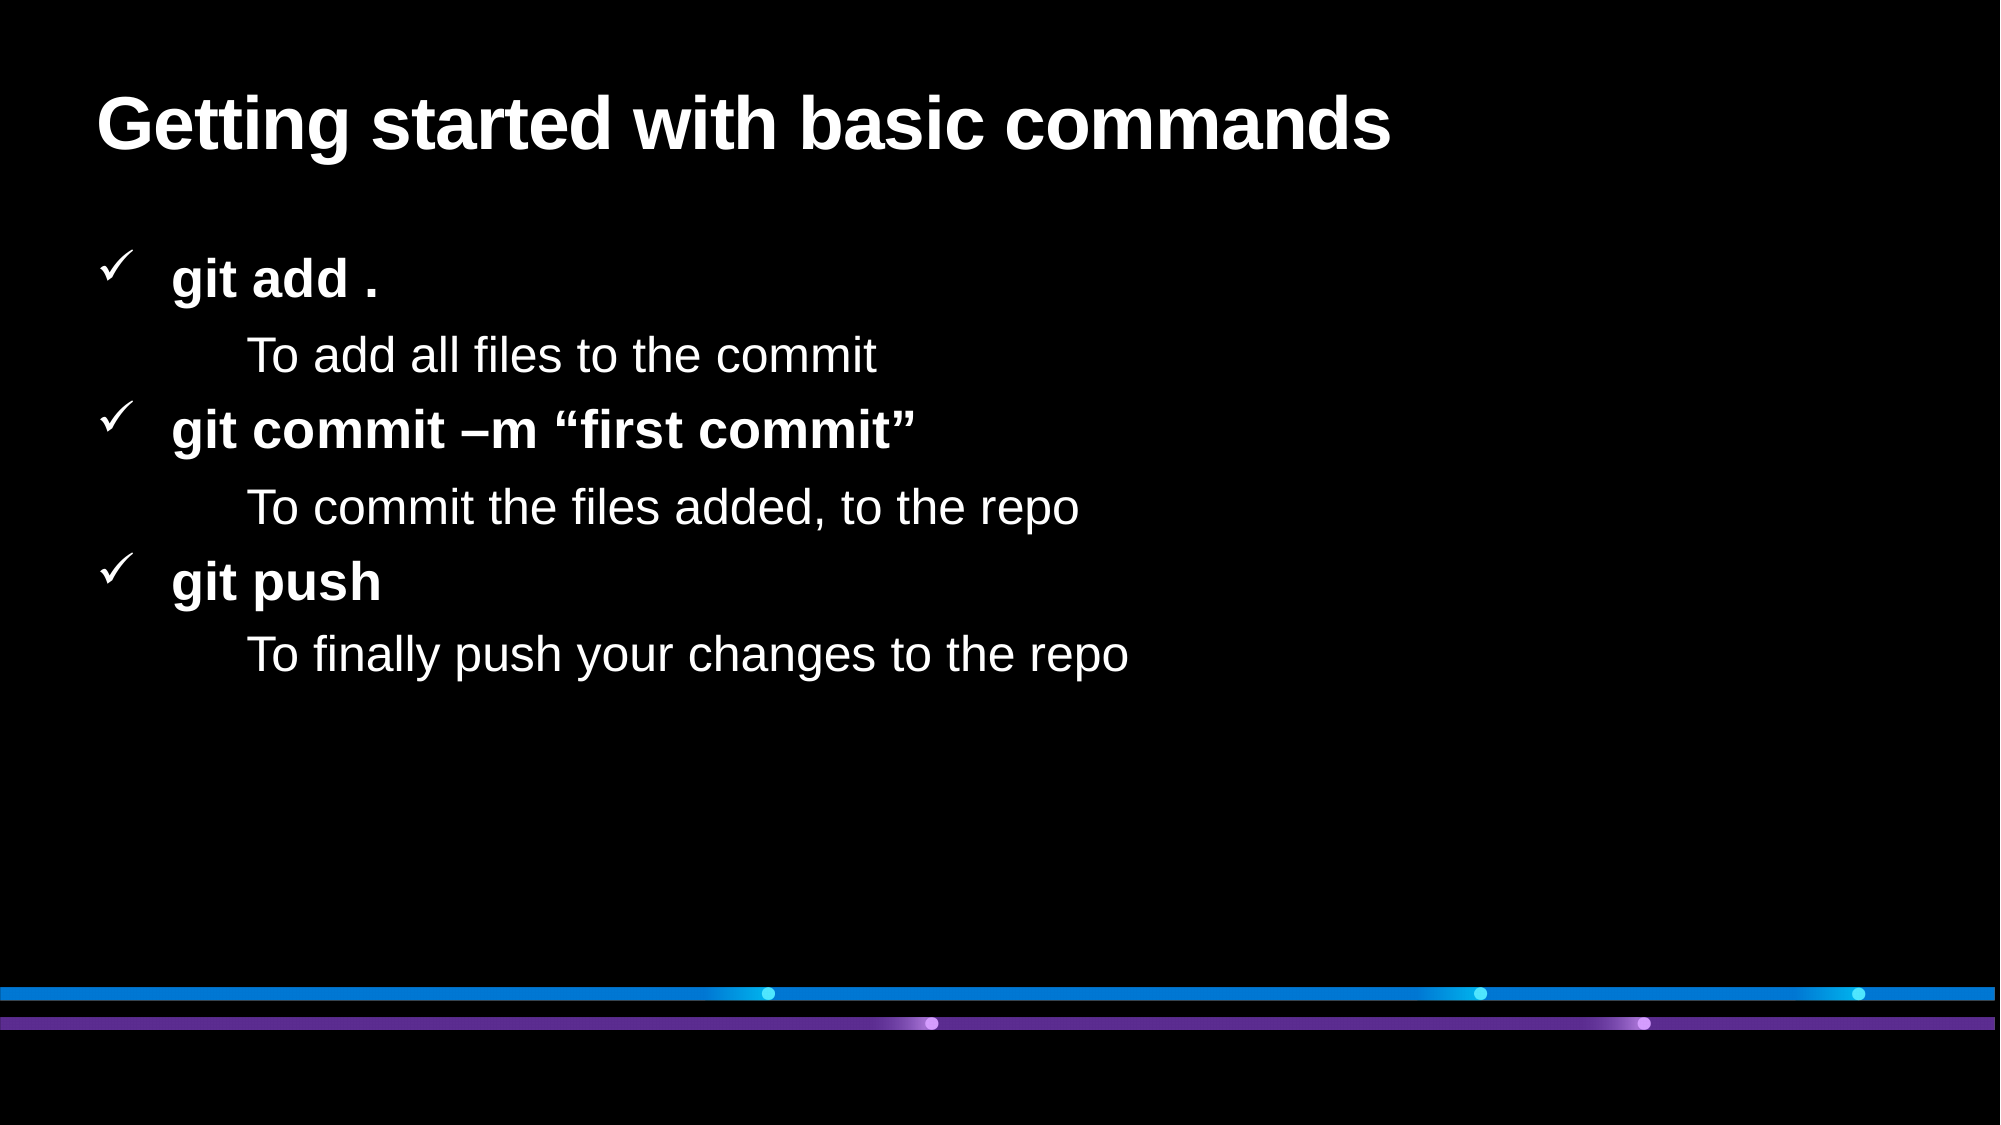

# Getting started with basic commands
git add .
    	To add all files to the commit
git commit –m “first commit”
    	To commit the files added, to the repo
git push
    	To finally push your changes to the repo